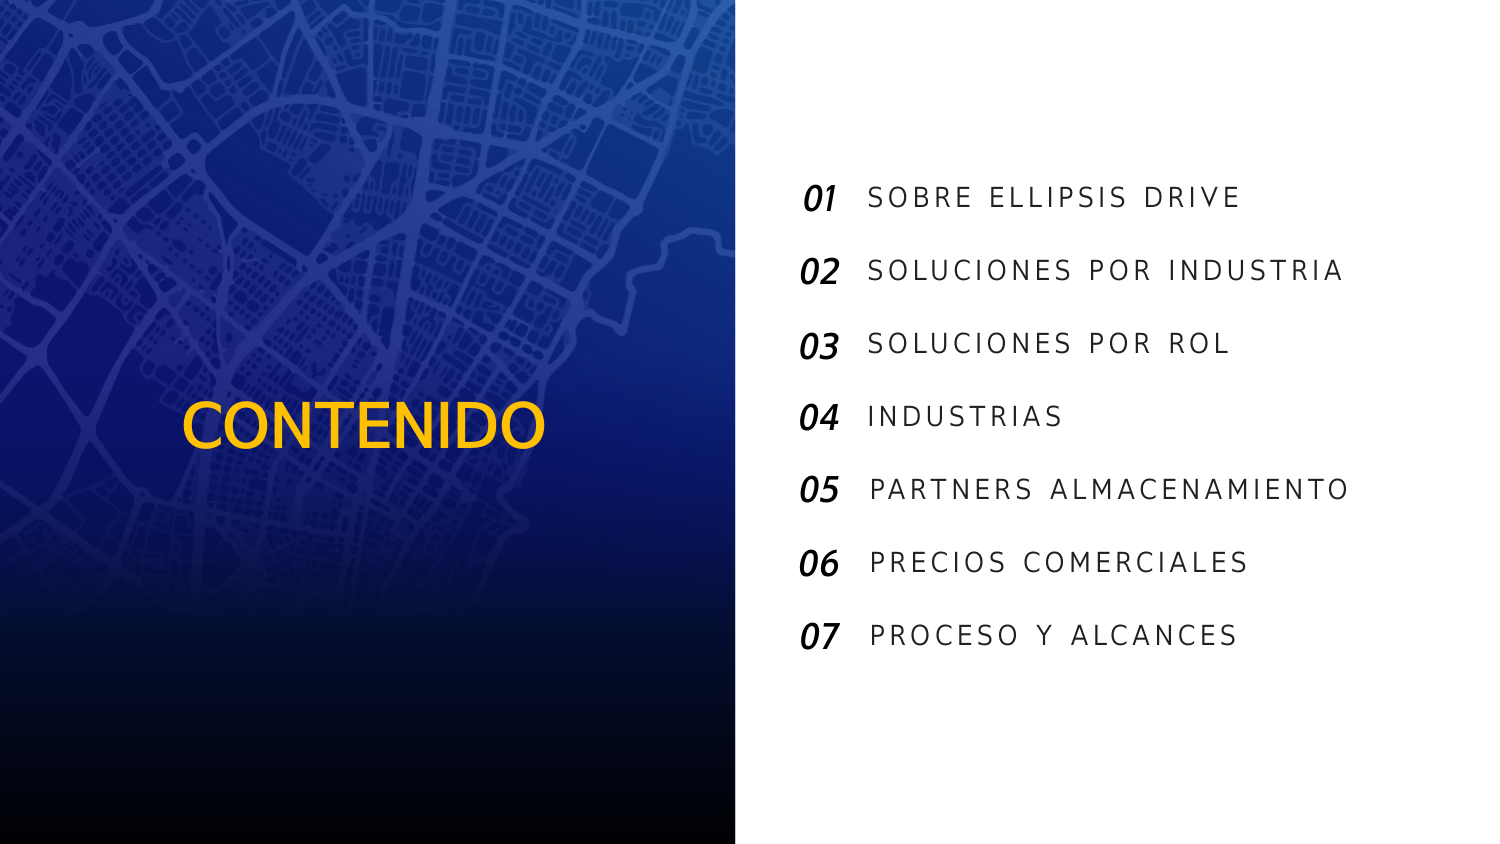

01
SOBRE ELLIPSIS DRIVE
02
SOLUCIONES POR INDUSTRIA
03
SOLUCIONES POR ROL
CONTENIDO
04
INDUSTRIAS
05
PARTNERS ALMACENAMIENTO
06
PRECIOS COMERCIALES
07
PROCESO Y ALCANCES